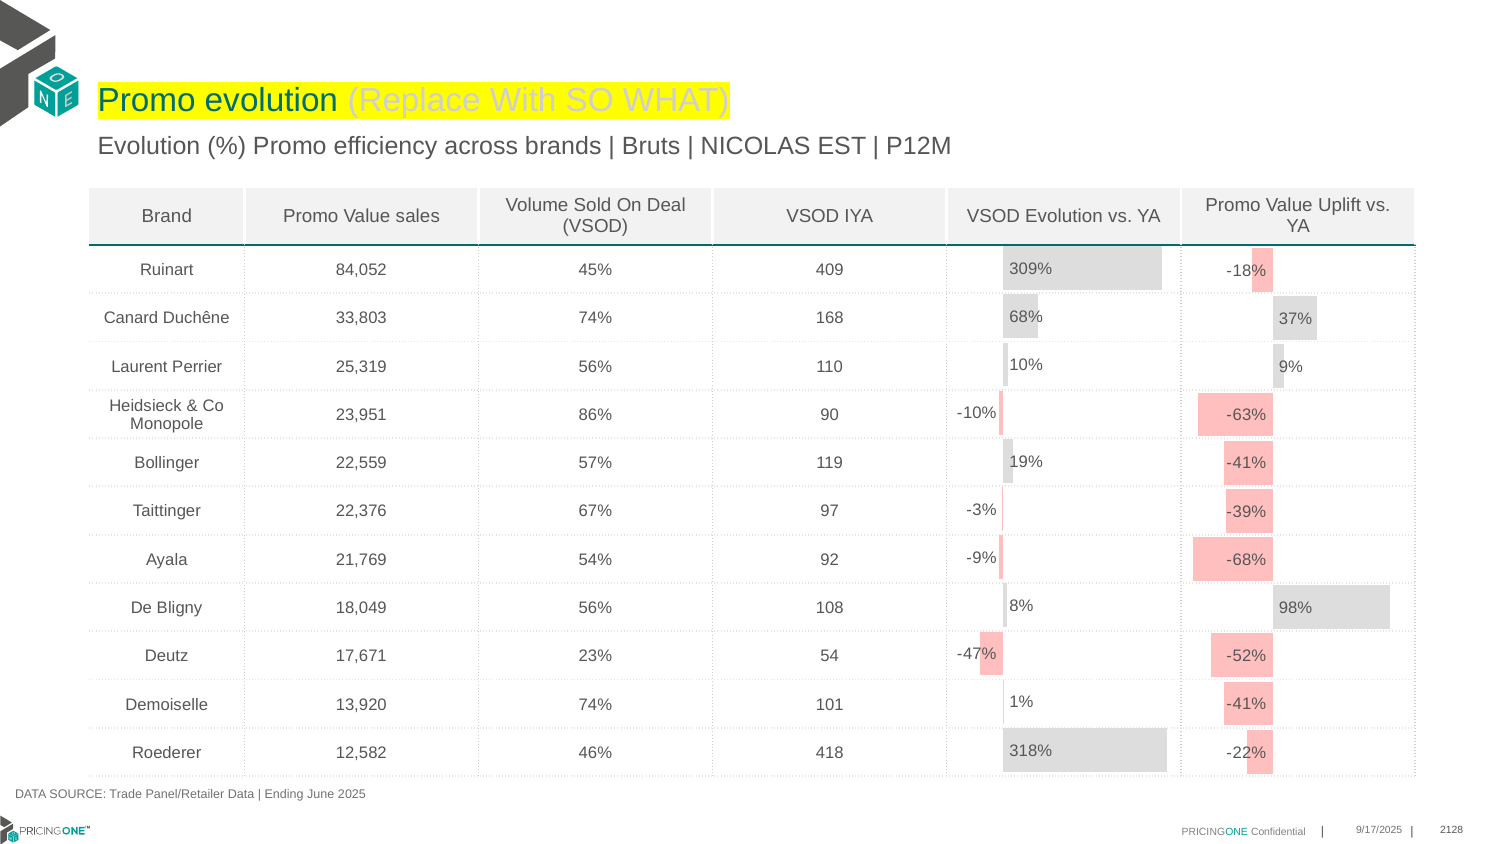

# Promo evolution (Replace With SO WHAT)
Evolution (%) Promo efficiency across brands | Bruts | NICOLAS EST | P12M
| Brand | Promo Value sales | Volume Sold On Deal (VSOD) | VSOD IYA | VSOD Evolution vs. YA | Promo Value Uplift vs. YA |
| --- | --- | --- | --- | --- | --- |
| Ruinart | 84,052 | 45% | 409 |  |  |
| Canard Duchêne | 33,803 | 74% | 168 |  |  |
| Laurent Perrier | 25,319 | 56% | 110 |  |  |
| Heidsieck & Co Monopole | 23,951 | 86% | 90 |  |  |
| Bollinger | 22,559 | 57% | 119 |  |  |
| Taittinger | 22,376 | 67% | 97 |  |  |
| Ayala | 21,769 | 54% | 92 |  |  |
| De Bligny | 18,049 | 56% | 108 |  |  |
| Deutz | 17,671 | 23% | 54 |  |  |
| Demoiselle | 13,920 | 74% | 101 |  |  |
| Roederer | 12,582 | 46% | 418 |  |  |

### Chart

| Category | VSOD Evaluation vs YA |
|---|---|
| Ruinart | 3.091 |
| Canard Duchêne | 0.6819999999999999 |
| Laurent Perrier | 0.09800000000000009 |
| Heidsieck & Co Monopole | -0.09499999999999997 |
| Bollinger | 0.18799999999999994 |
| Taittinger | -0.029000000000000026 |
| Ayala | -0.08499999999999996 |
| De Bligny | 0.07699999999999996 |
| Deutz | -0.46499999999999997 |
| Demoiselle | 0.014000000000000012 |
| Roederer | 3.1820000000000004 |

### Chart

| Category | Promo Value Uplift vs YA |
|---|---|
| Ruinart | -0.17703760669777813 |
| Canard Duchêne | 0.374018705013744 |
| Laurent Perrier | 0.0928088805612588 |
| Heidsieck & Co Monopole | -0.6295312967954477 |
| Bollinger | -0.41283734967089036 |
| Taittinger | -0.39361767823088567 |
| Ayala | -0.6794580430519648 |
| De Bligny | 0.9845969877222205 |
| Deutz | -0.5236941353814433 |
| Demoiselle | -0.4116049879769792 |
| Roederer | -0.2218191985354564 |
DATA SOURCE: Trade Panel/Retailer Data | Ending June 2025

9/17/2025
2128